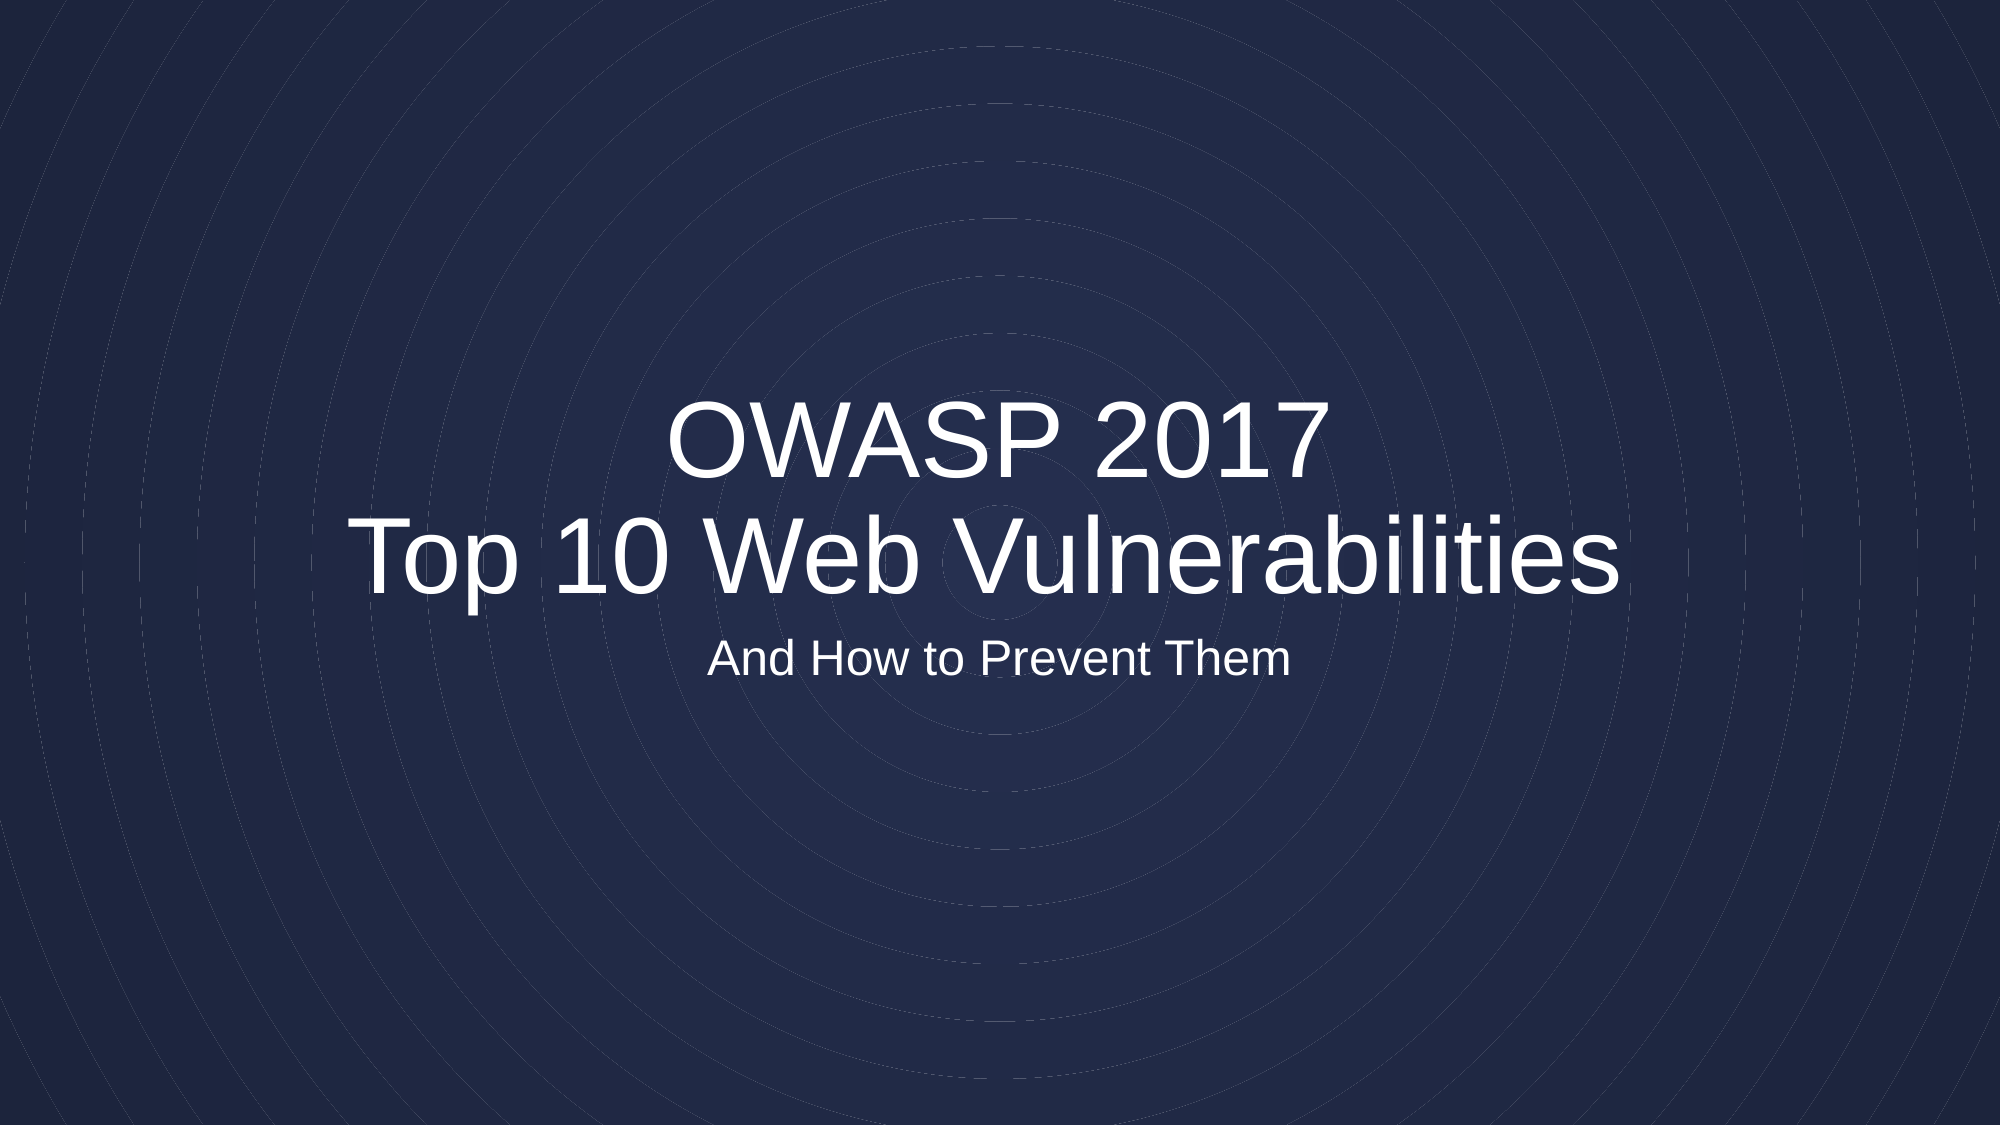

# OWASP 2017 Top 10 Web Vulnerabilities
And How to Prevent Them